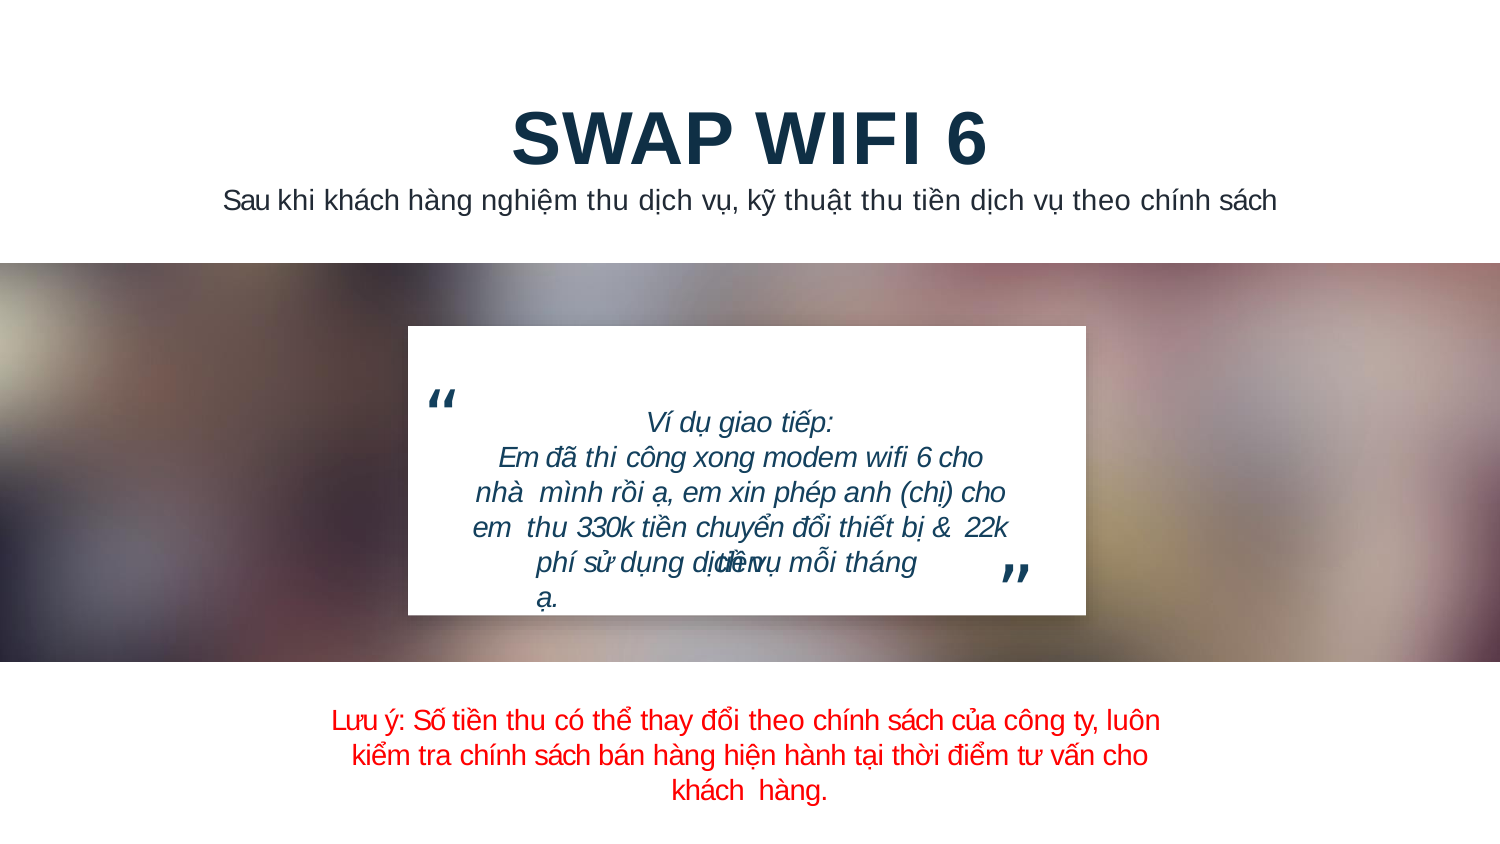

# SWAP WIFI 6
Sau khi khách hàng nghiệm thu dịch vụ, kỹ thuật thu tiền dịch vụ theo chính sách

“
Ví dụ giao tiếp:
Em đã thi công xong modem wifi 6 cho nhà  mình rồi ạ, em xin phép anh (chị) cho em  thu 330k tiền chuyển đổi thiết bị & 22k tiền
phí sử dụng dịch vụ mỗi tháng ạ.
”
Lưu ý: Số tiền thu có thể thay đổi theo chính sách của công ty, luôn  kiểm tra chính sách bán hàng hiện hành tại thời điểm tư vấn cho khách  hàng.